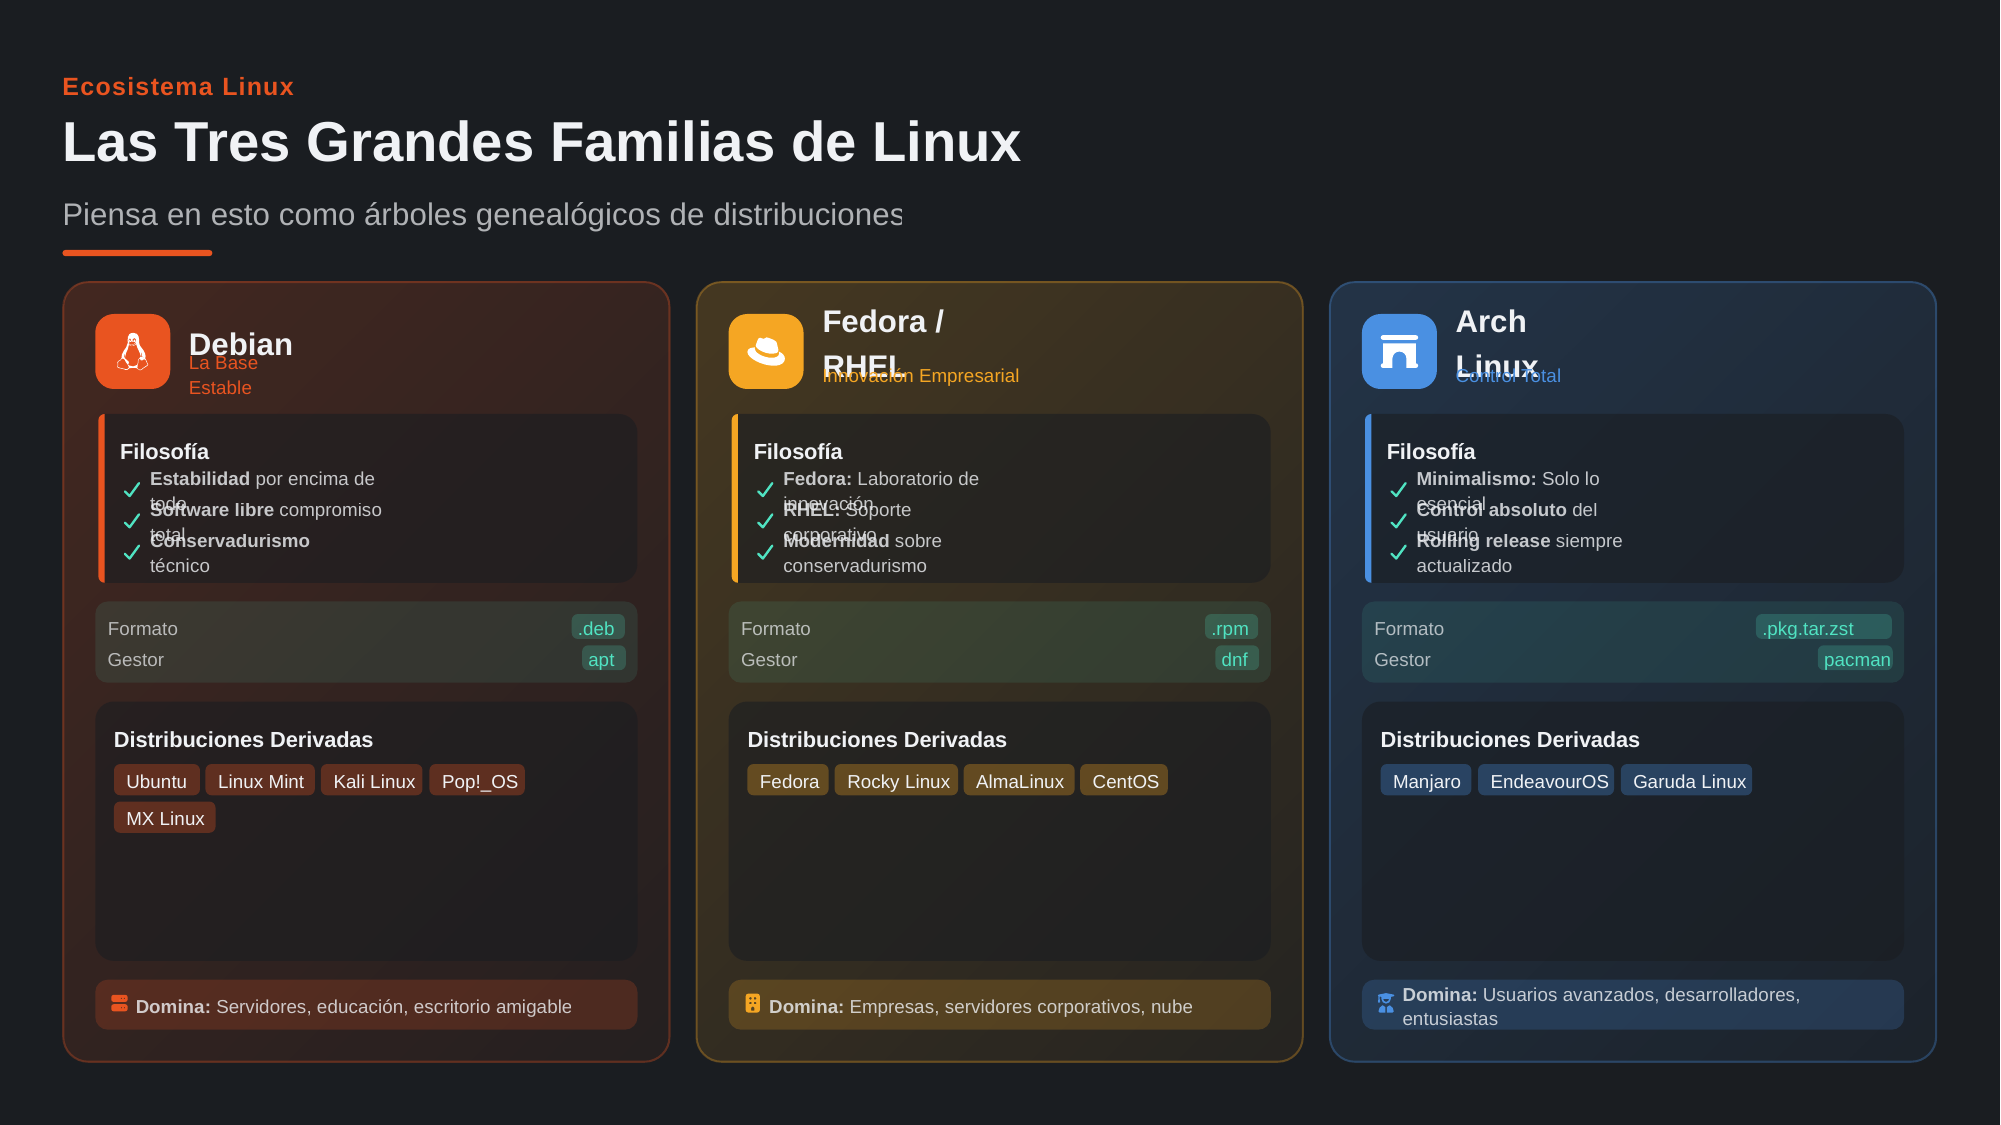

Ecosistema Linux
Las Tres Grandes Familias de Linux
Piensa en esto como árboles genealógicos de distribuciones

Debian
Fedora / RHEL
Arch Linux

La Base Estable
Innovación Empresarial
Control Total

Filosofía
Filosofía
Filosofía
Estabilidad por encima de todo
Fedora: Laboratorio de innovación
Minimalismo: Solo lo esencial

Software libre compromiso total
RHEL: Soporte corporativo
Control absoluto del usuario

Conservadurismo técnico
Modernidad sobre conservadurismo
Rolling release siempre actualizado

Formato

.deb
Formato

.rpm
Formato

.pkg.tar.zst
Gestor

apt
Gestor

dnf
Gestor

pacman

Distribuciones Derivadas
Distribuciones Derivadas
Distribuciones Derivadas

Ubuntu

Linux Mint

Kali Linux

Pop!_OS

Fedora

Rocky Linux

AlmaLinux

CentOS

Manjaro

EndeavourOS

Garuda Linux

MX Linux

Domina: Servidores, educación, escritorio amigable
Domina: Empresas, servidores corporativos, nube
Domina: Usuarios avanzados, desarrolladores, entusiastas